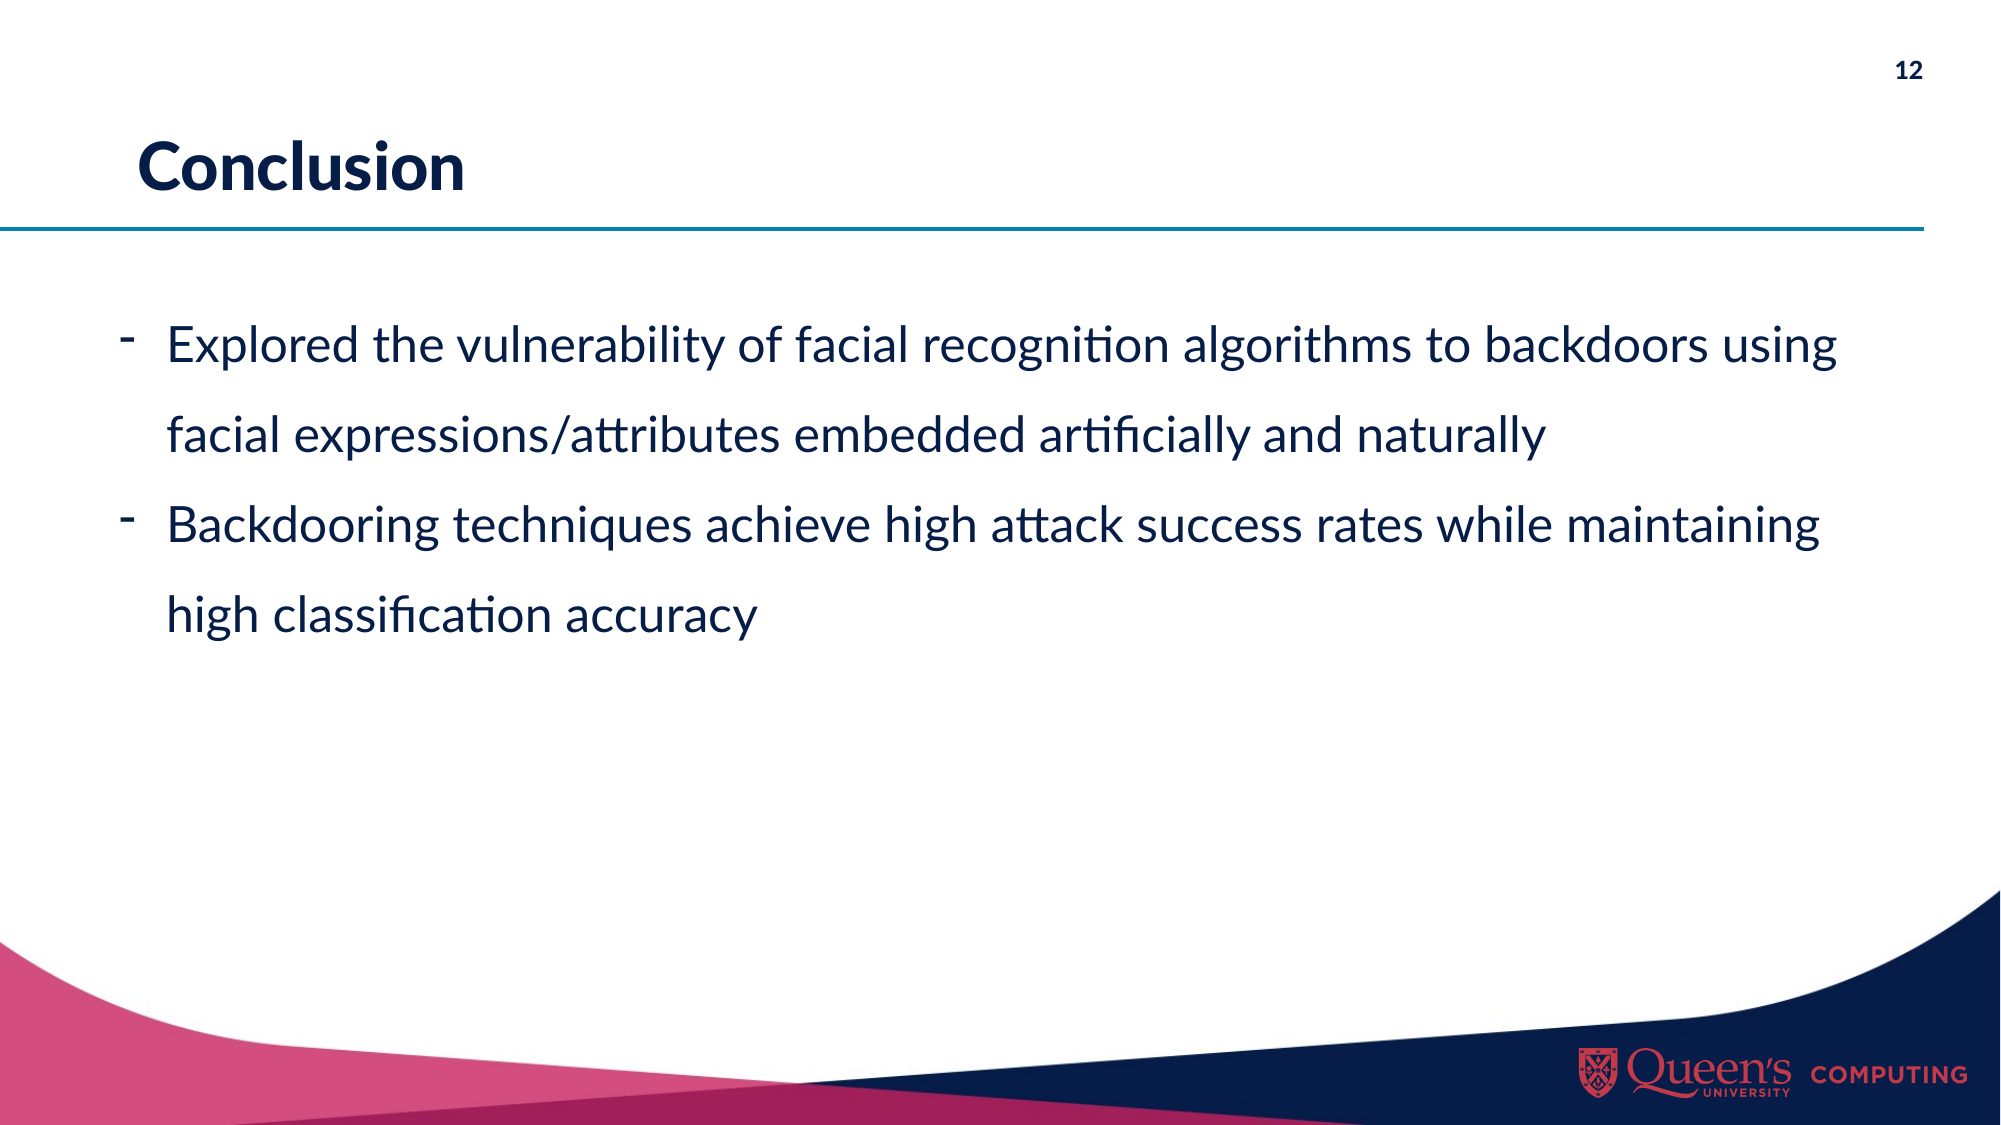

# Conclusion
Explored the vulnerability of facial recognition algorithms to backdoors using facial expressions/attributes embedded artificially and naturally
Backdooring techniques achieve high attack success rates while maintaining high classification accuracy